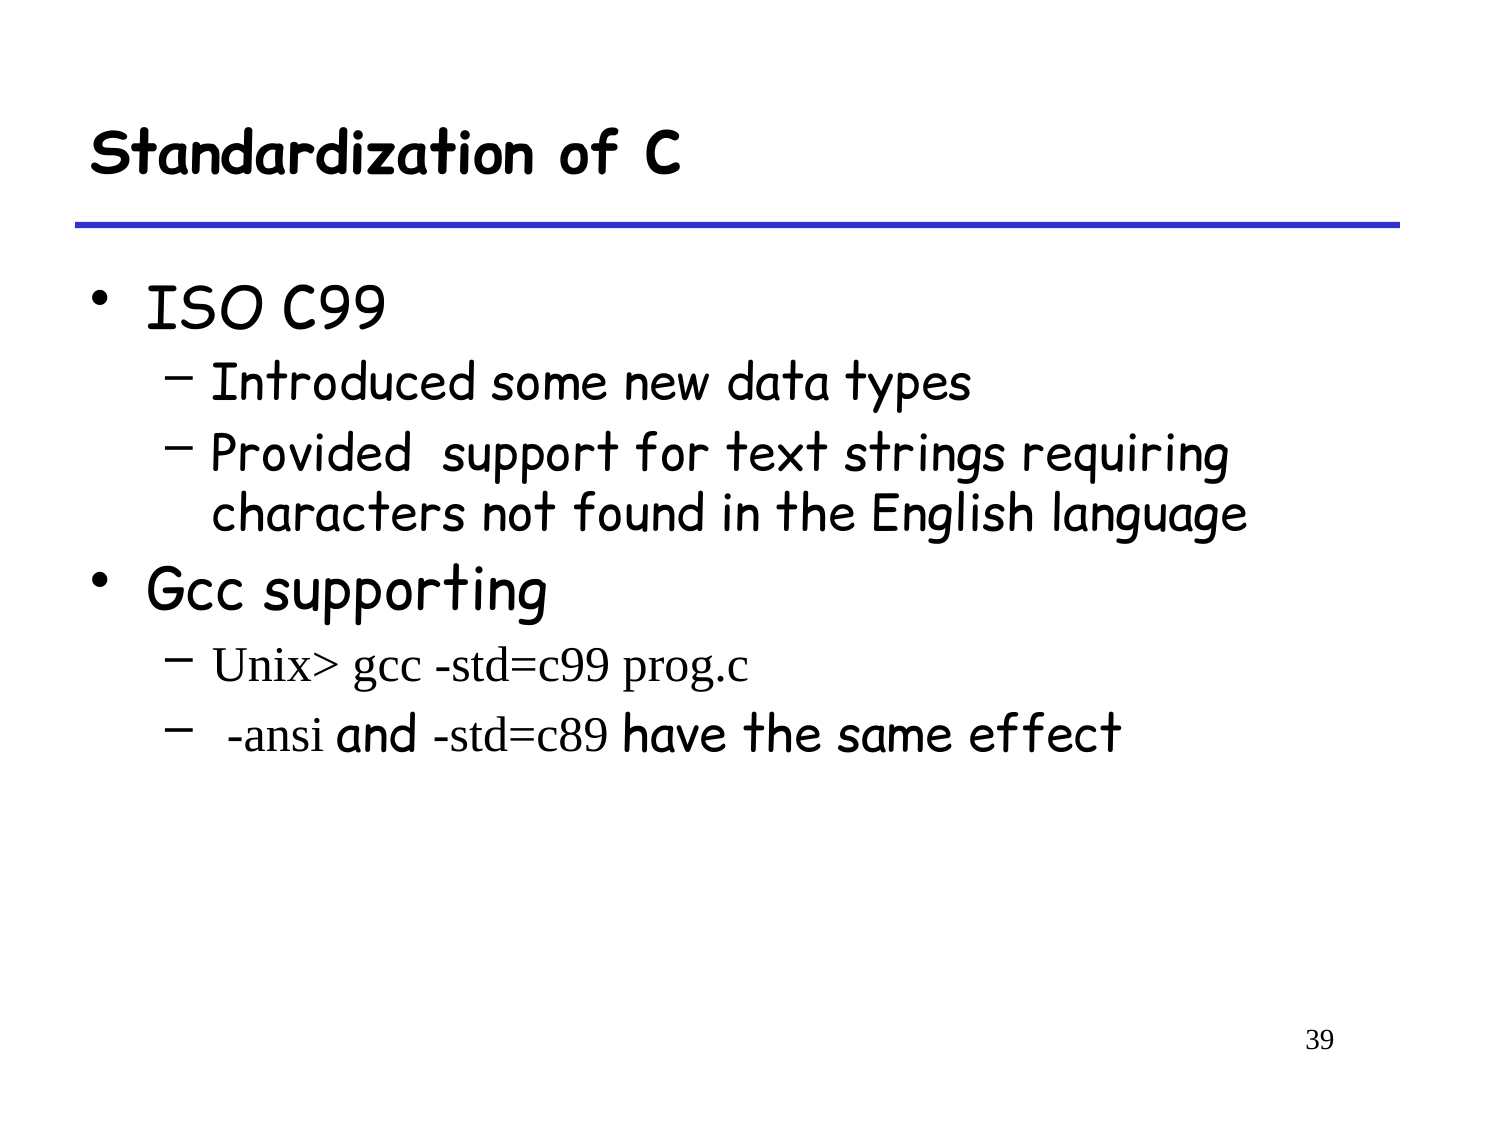

# Standardization of C
ISO C99
Introduced some new data types
Provided  support for text strings requiring characters not found in the English language
Gcc supporting
Unix> gcc -std=c99 prog.c
 -ansi and -std=c89 have the same effect
39